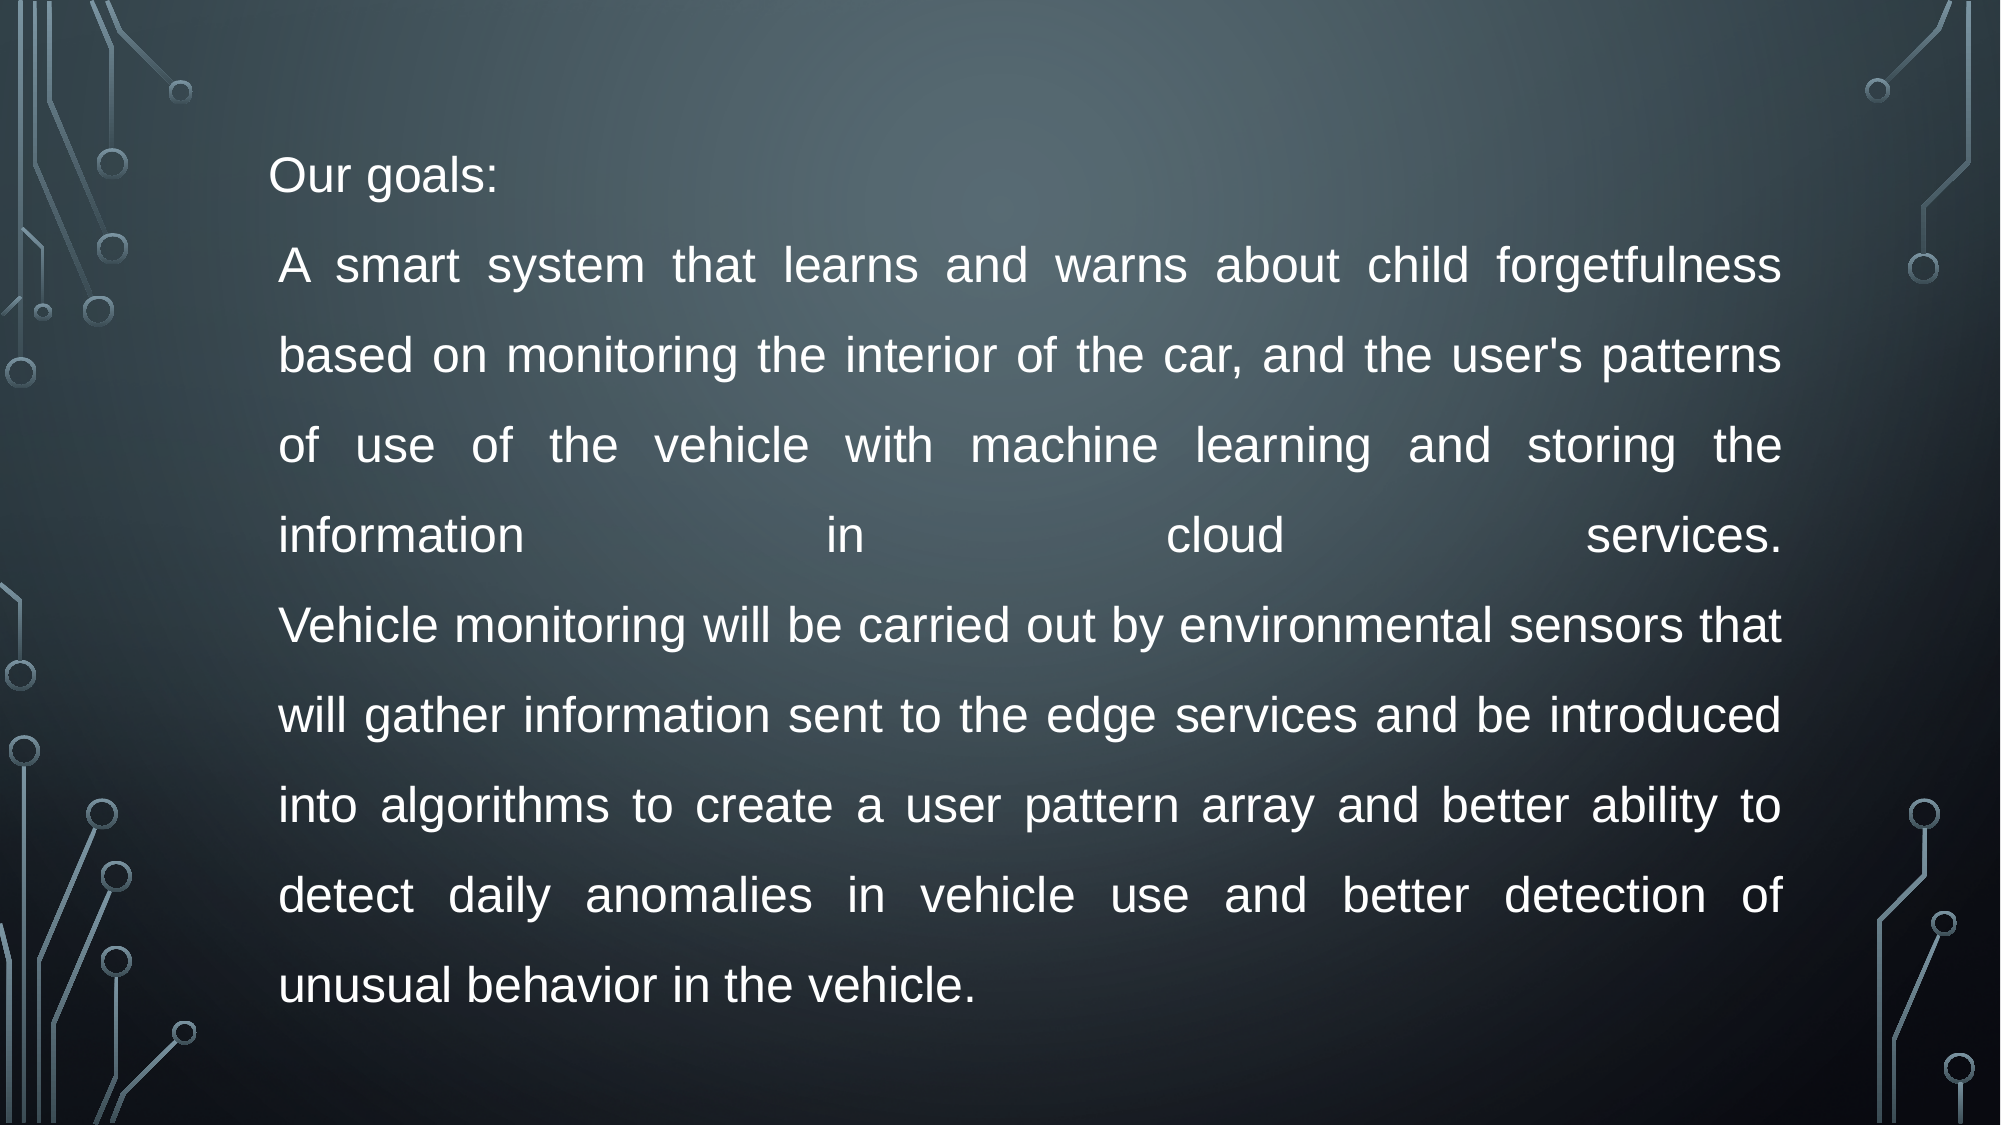

Our goals:
A smart system that learns and warns about child forgetfulness based on monitoring the interior of the car, and the user's patterns of use of the vehicle with machine learning and storing the information in cloud services.
Vehicle monitoring will be carried out by environmental sensors that will gather information sent to the edge services and be introduced into algorithms to create a user pattern array and better ability to detect daily anomalies in vehicle use and better detection of unusual behavior in the vehicle.